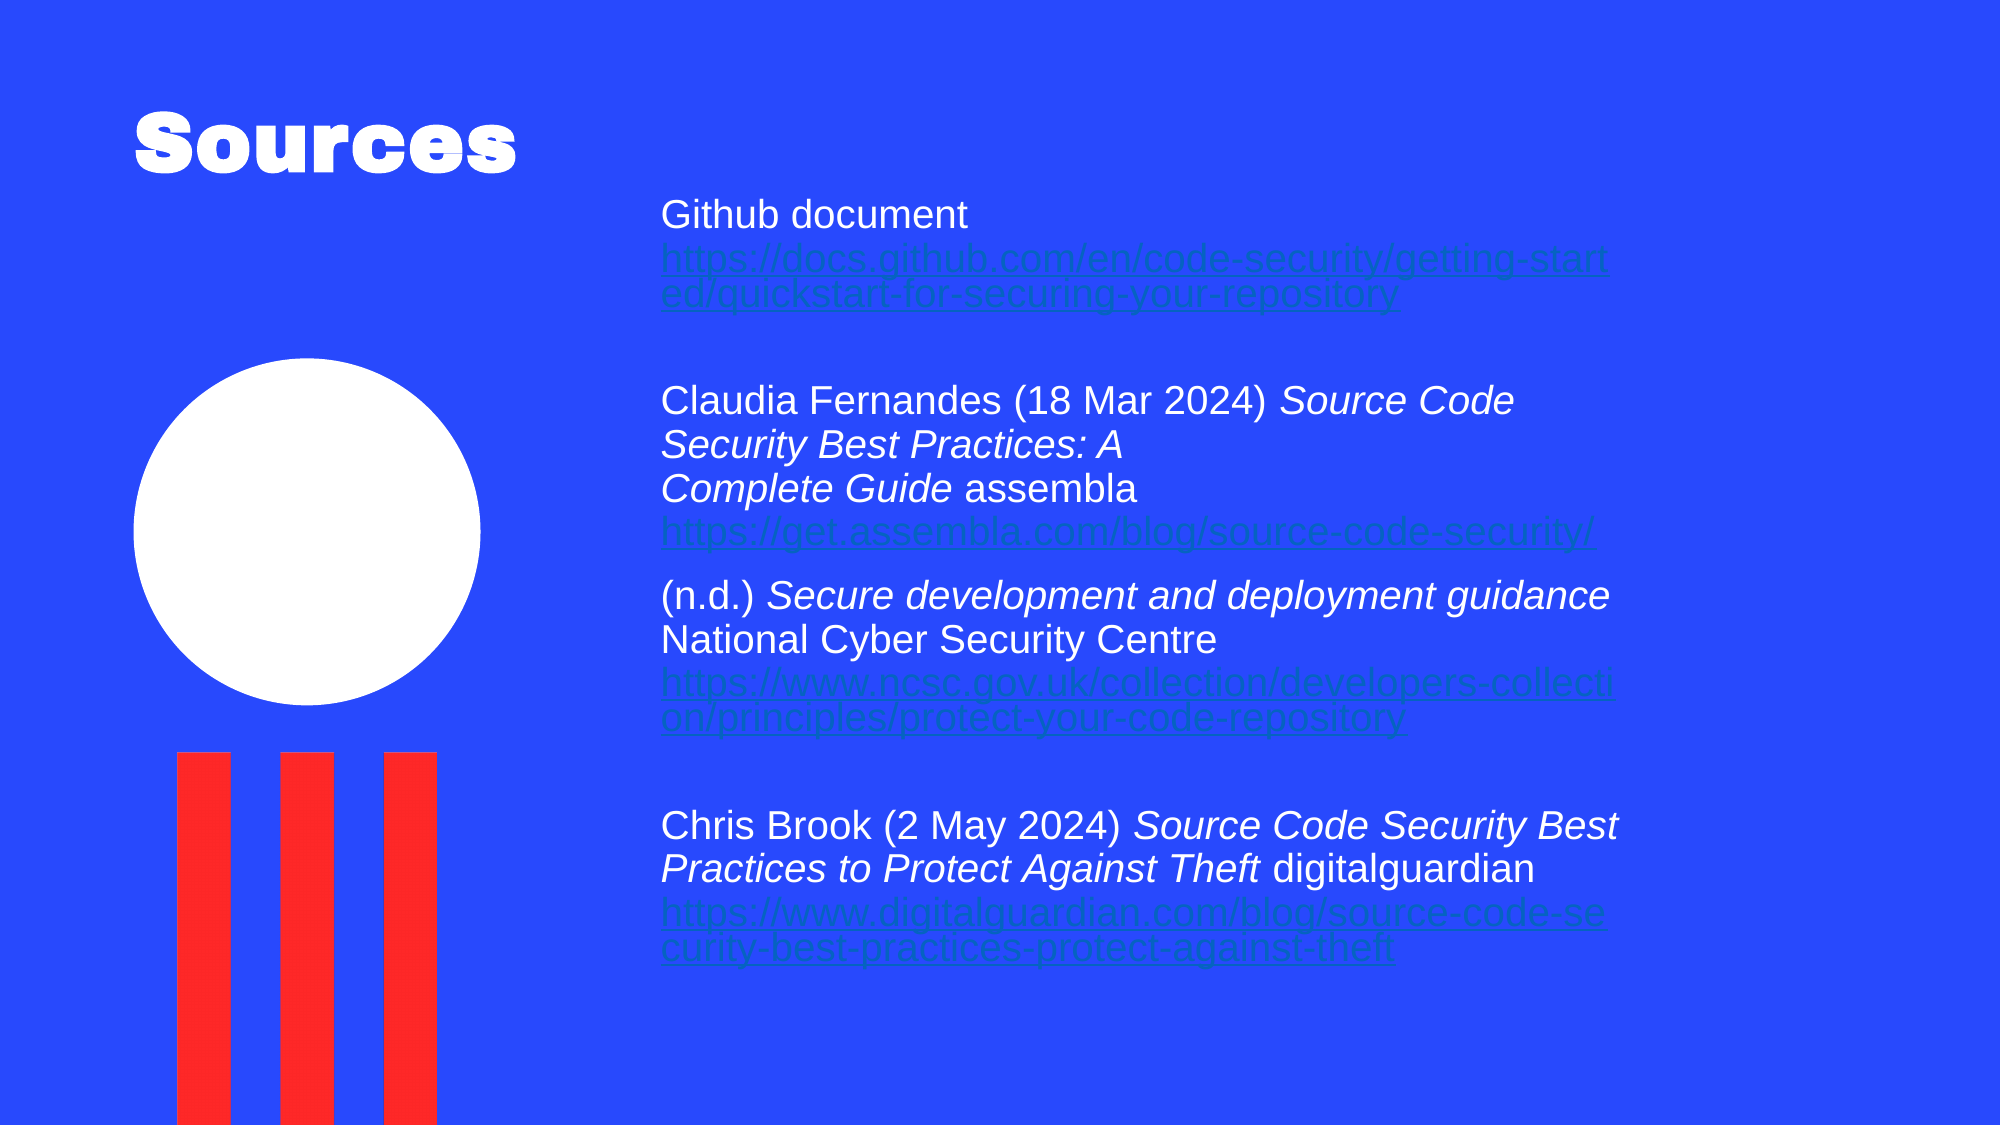

# Sources
Github document https://docs.github.com/en/code-security/getting-started/quickstart-for-securing-your-repository
Claudia Fernandes (18 Mar 2024) Source Code Security Best Practices: A Complete Guide assembla https://get.assembla.com/blog/source-code-security/
(n.d.) Secure development and deployment guidance National Cyber Security Centre https://www.ncsc.gov.uk/collection/developers-collection/principles/protect-your-code-repository
Chris Brook (2 May 2024) Source Code Security Best Practices to Protect Against Theft digitalguardian https://www.digitalguardian.com/blog/source-code-security-best-practices-protect-against-theft